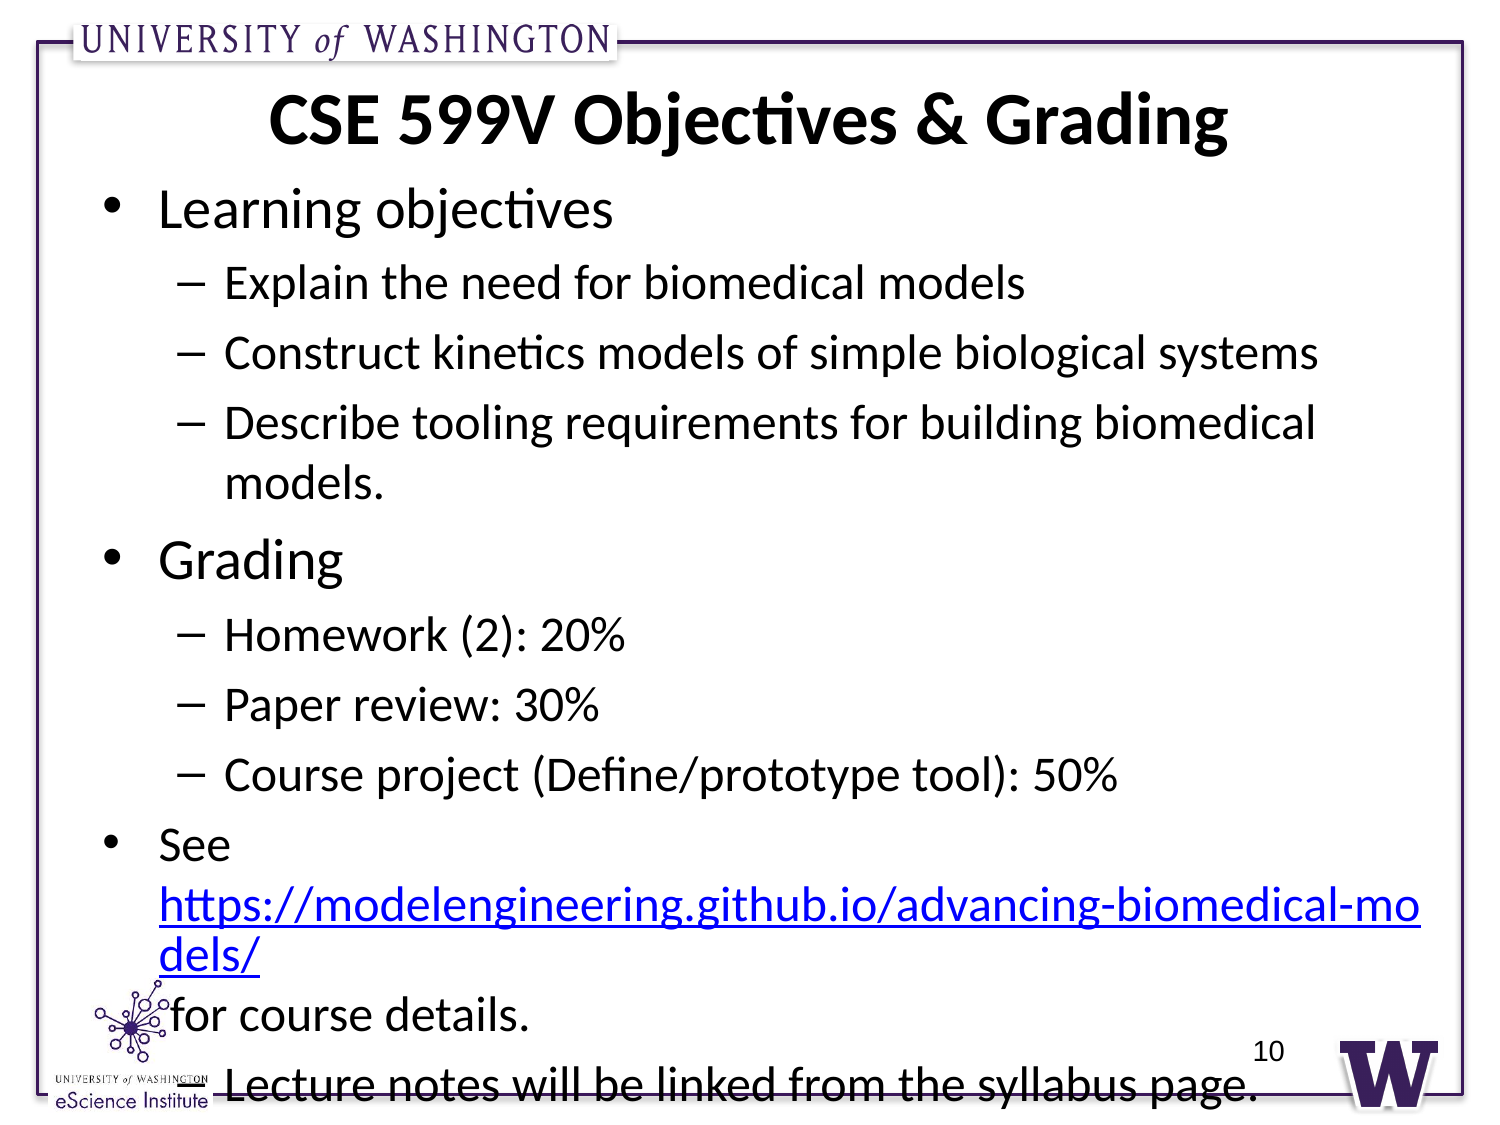

# CSE 599V Objectives & Grading
Learning objectives
Explain the need for biomedical models
Construct kinetics models of simple biological systems
Describe tooling requirements for building biomedical models.
Grading
Homework (2): 20%
Paper review: 30%
Course project (Define/prototype tool): 50%
See https://modelengineering.github.io/advancing-biomedical-models/ for course details.
Lecture notes will be linked from the syllabus page.

10